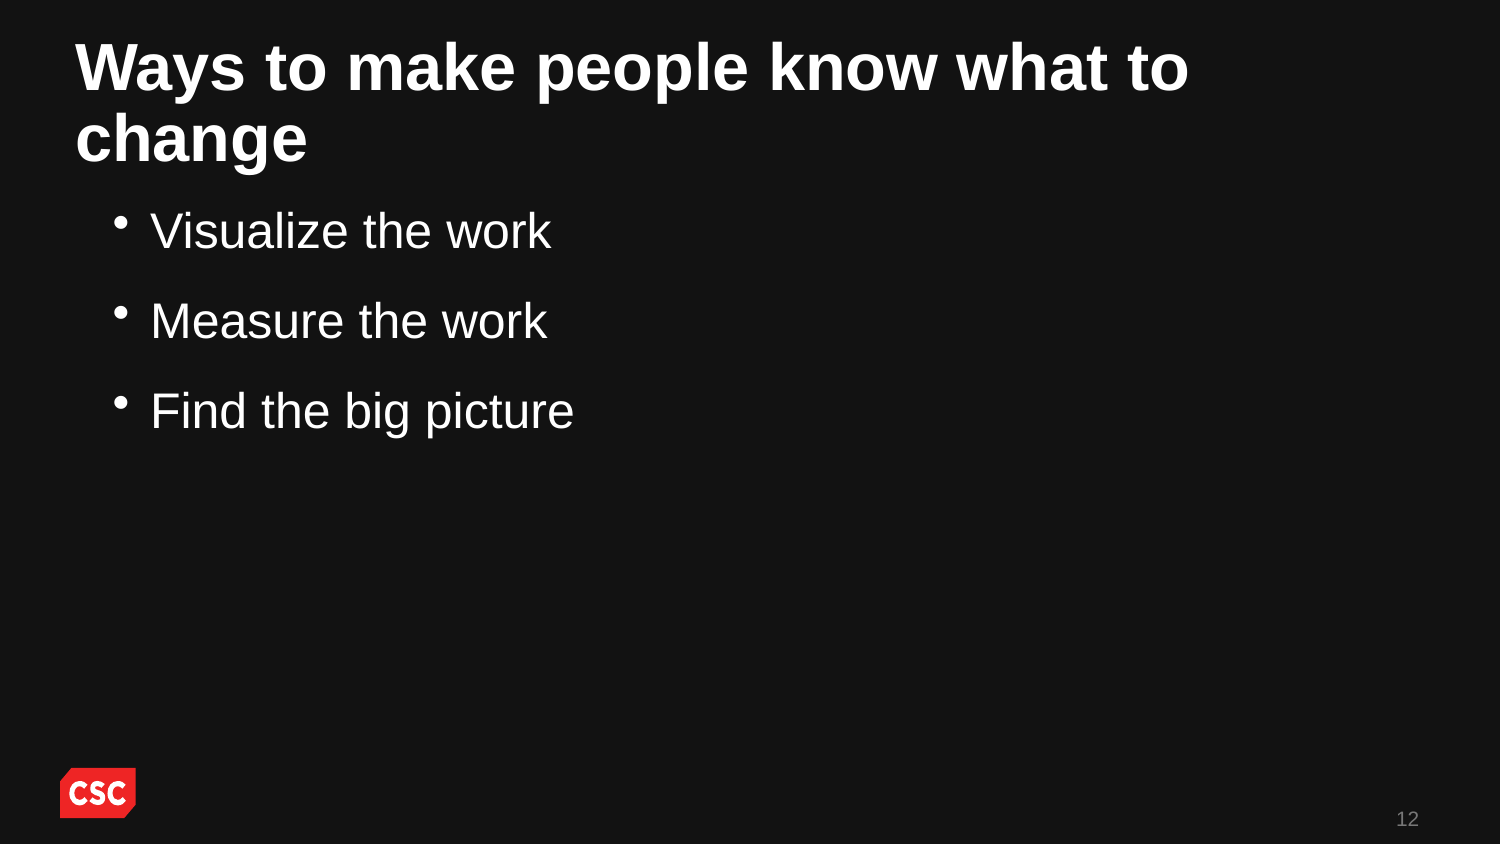

# Ways to make people know what to change
Visualize the work
Measure the work
Find the big picture